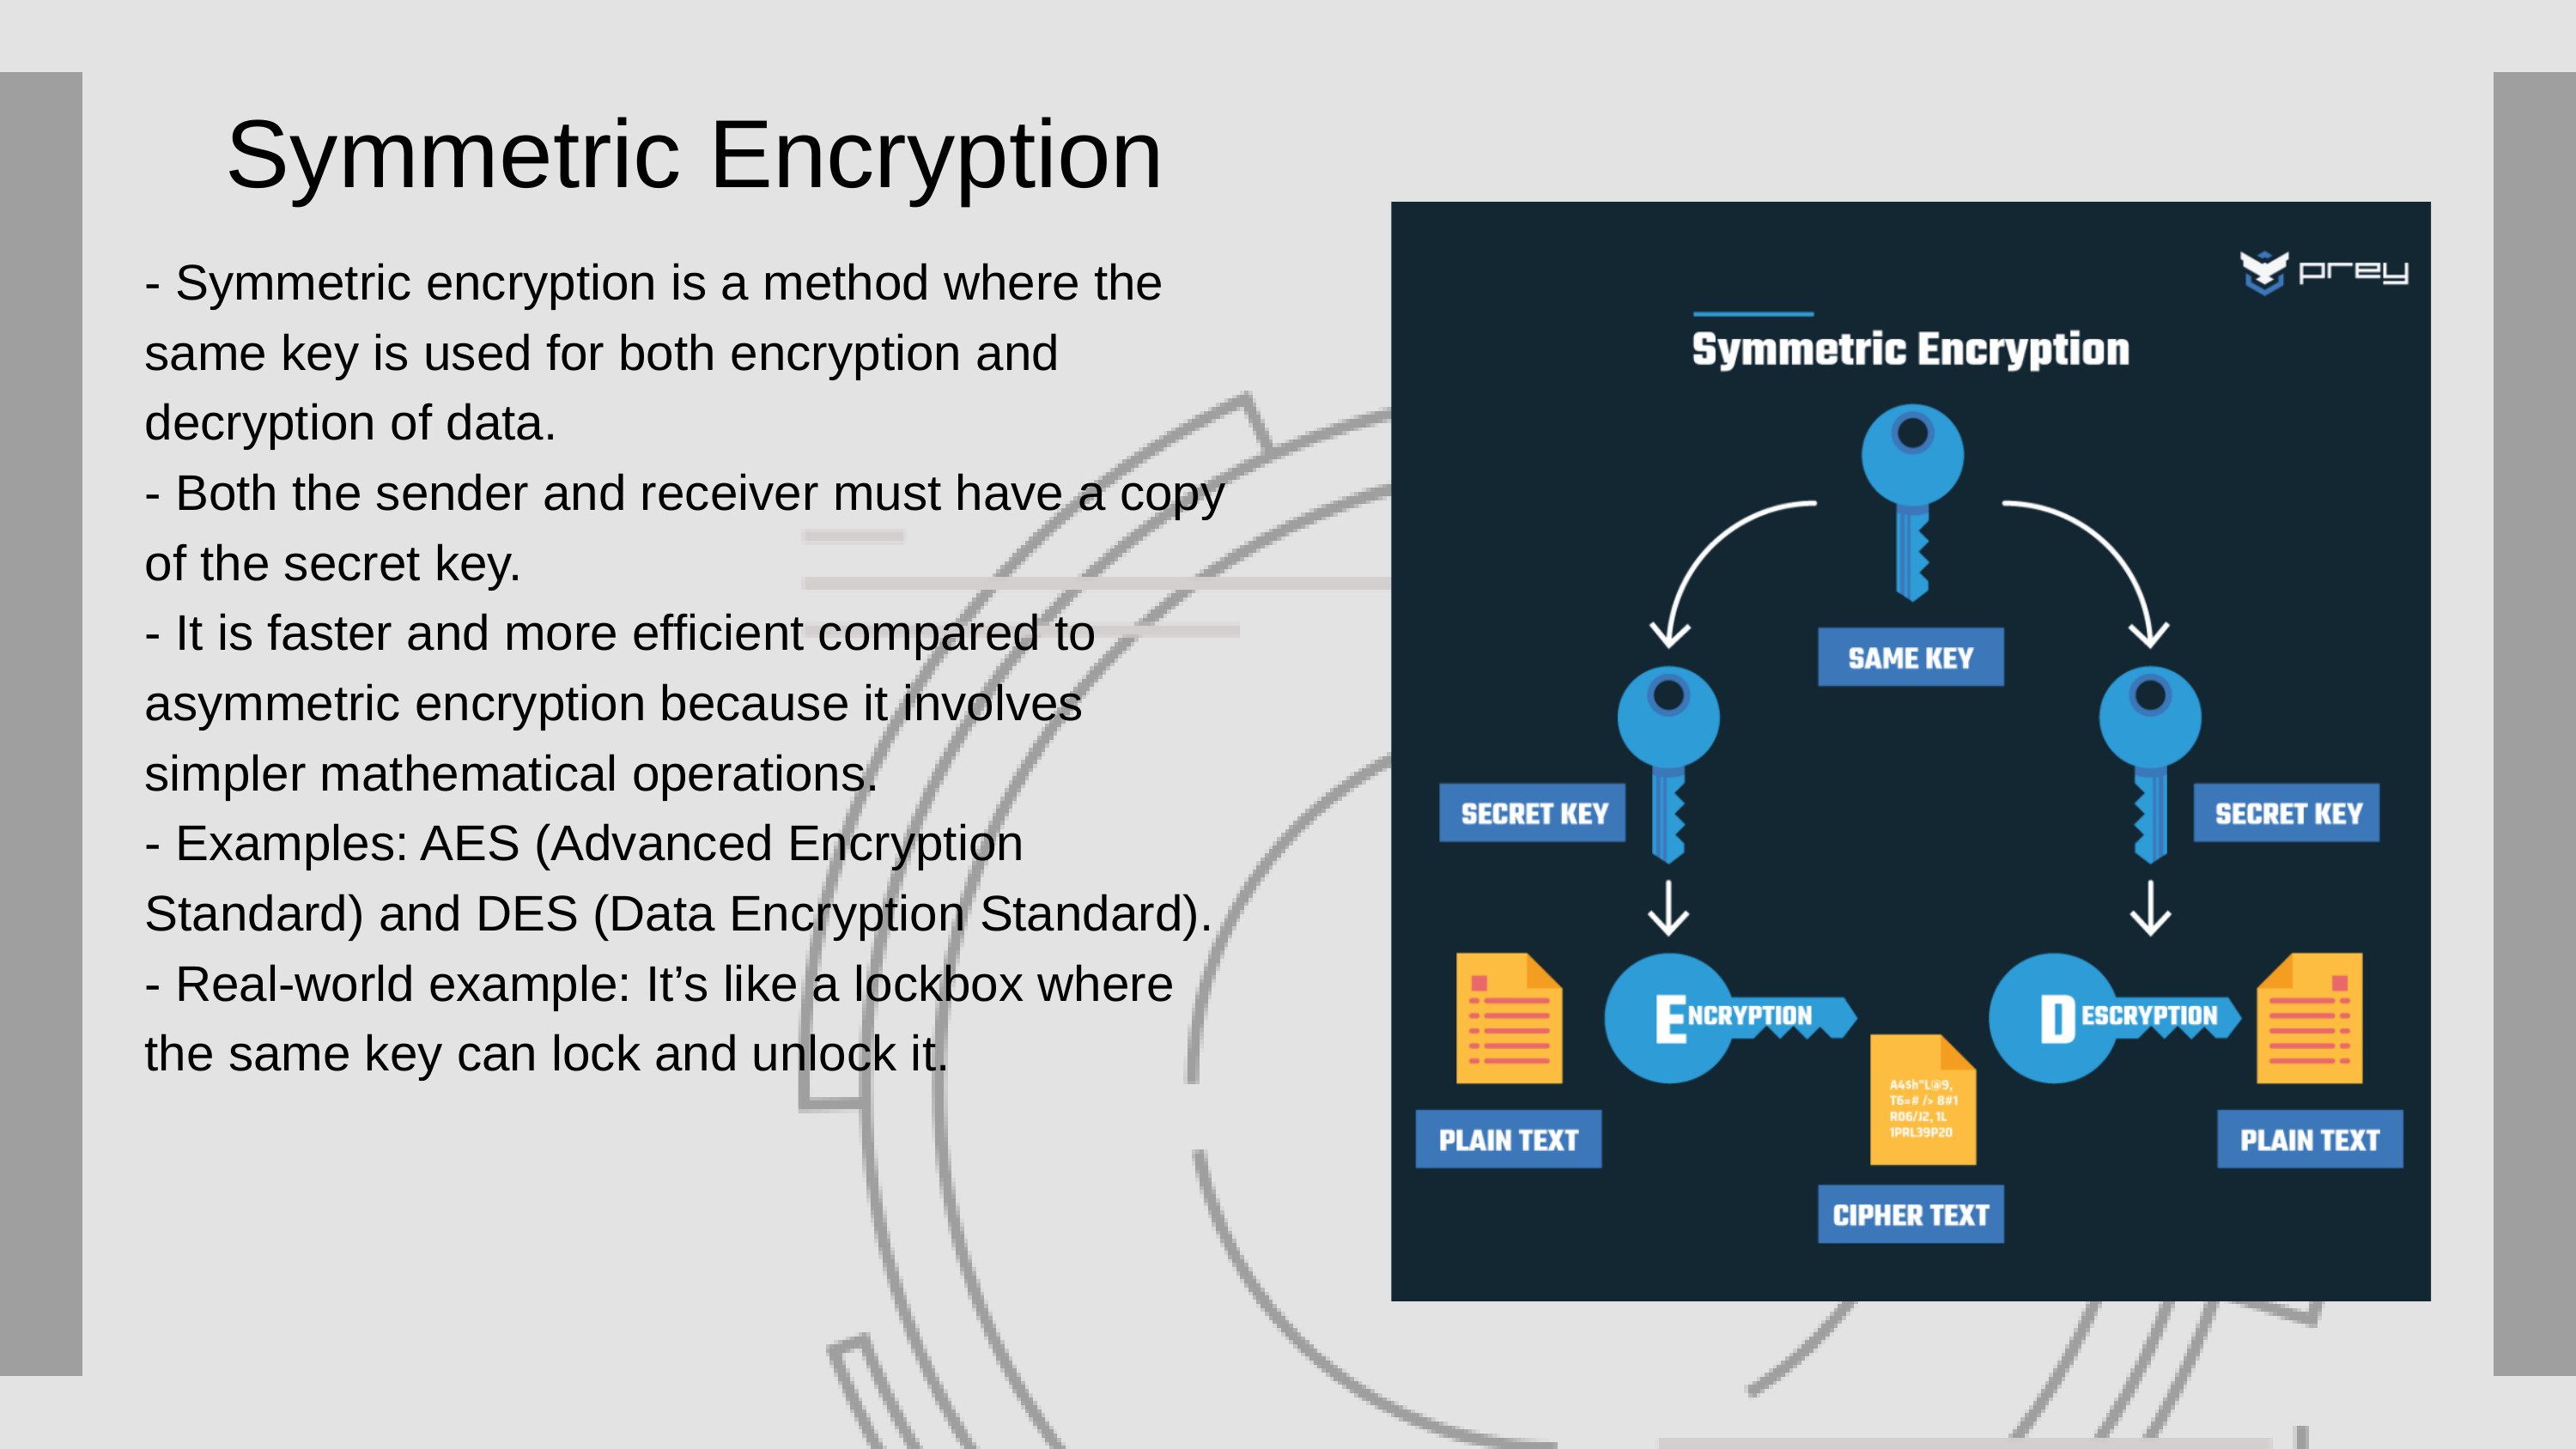

Symmetric Encryption

- Symmetric encryption is a method where the same key is used for both encryption and decryption of data.
- Both the sender and receiver must have a copy of the secret key.
- It is faster and more efficient compared to asymmetric encryption because it involves simpler mathematical operations.
- Examples: AES (Advanced Encryption Standard) and DES (Data Encryption Standard).
- Real-world example: It’s like a lockbox where the same key can lock and unlock it.